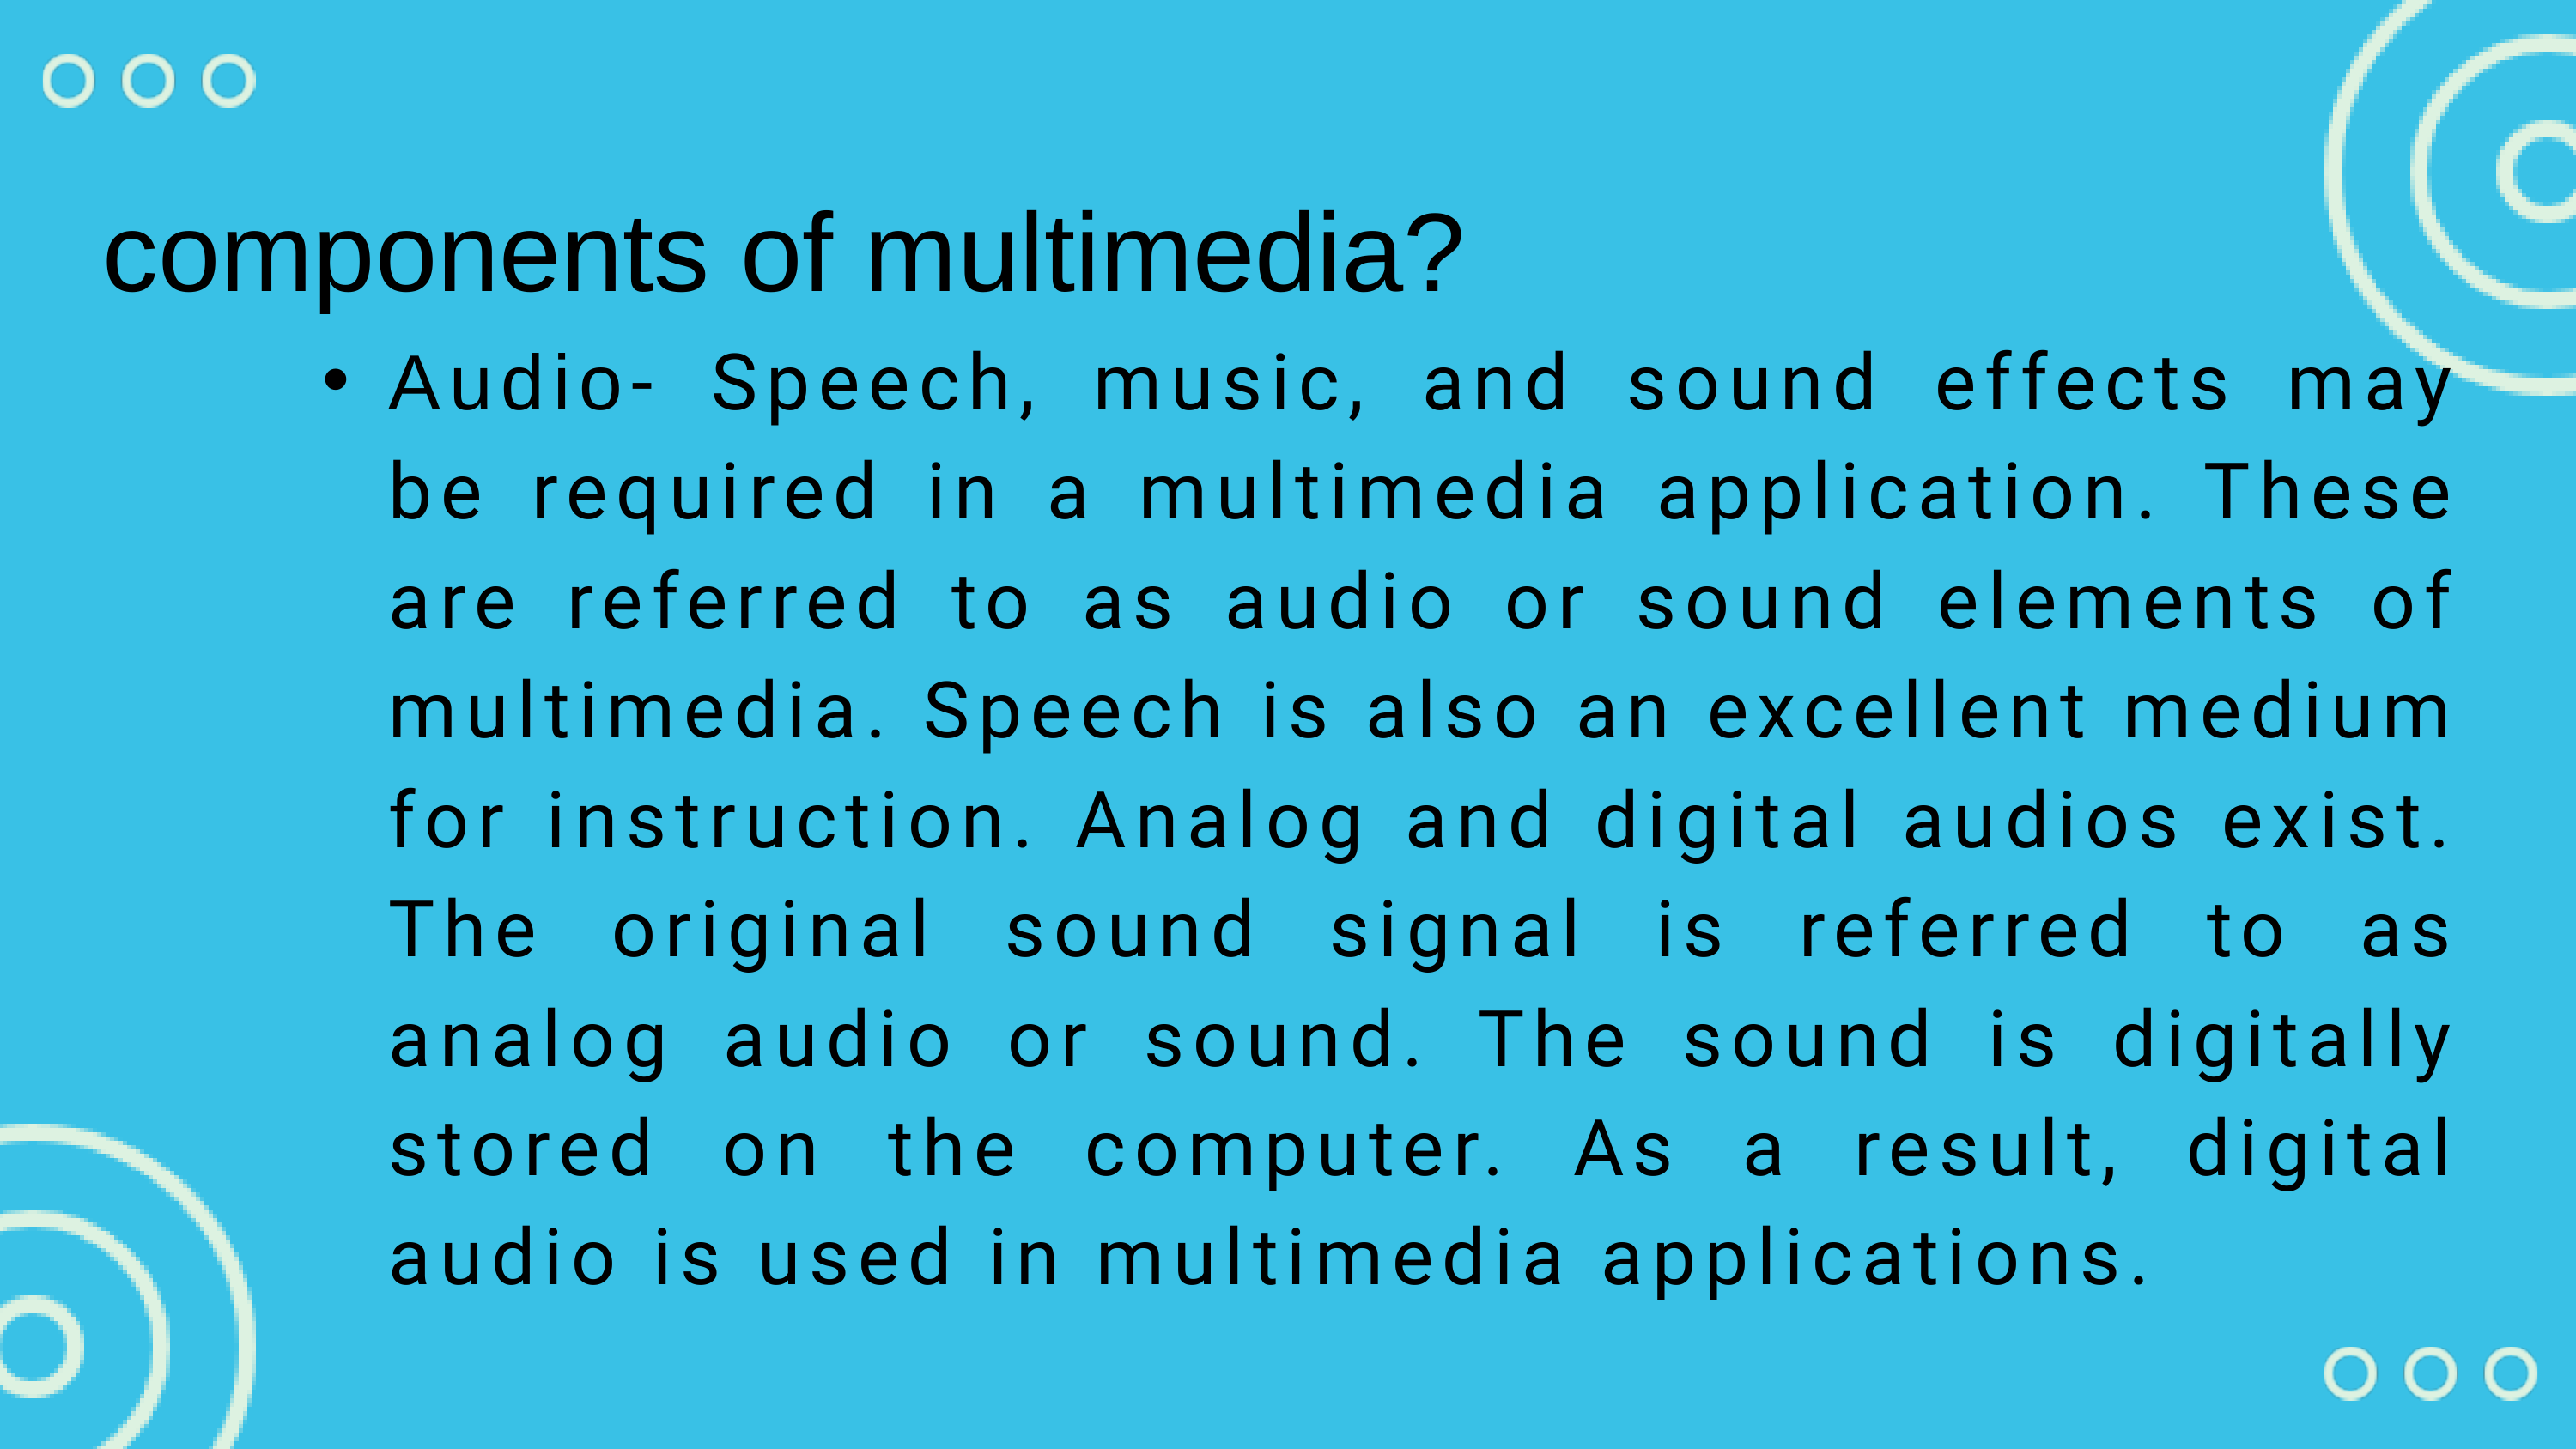

components of multimedia?
Audio- Speech, music, and sound effects may be required in a multimedia application. These are referred to as audio or sound elements of multimedia. Speech is also an excellent medium for instruction. Analog and digital audios exist. The original sound signal is referred to as analog audio or sound. The sound is digitally stored on the computer. As a result, digital audio is used in multimedia applications.